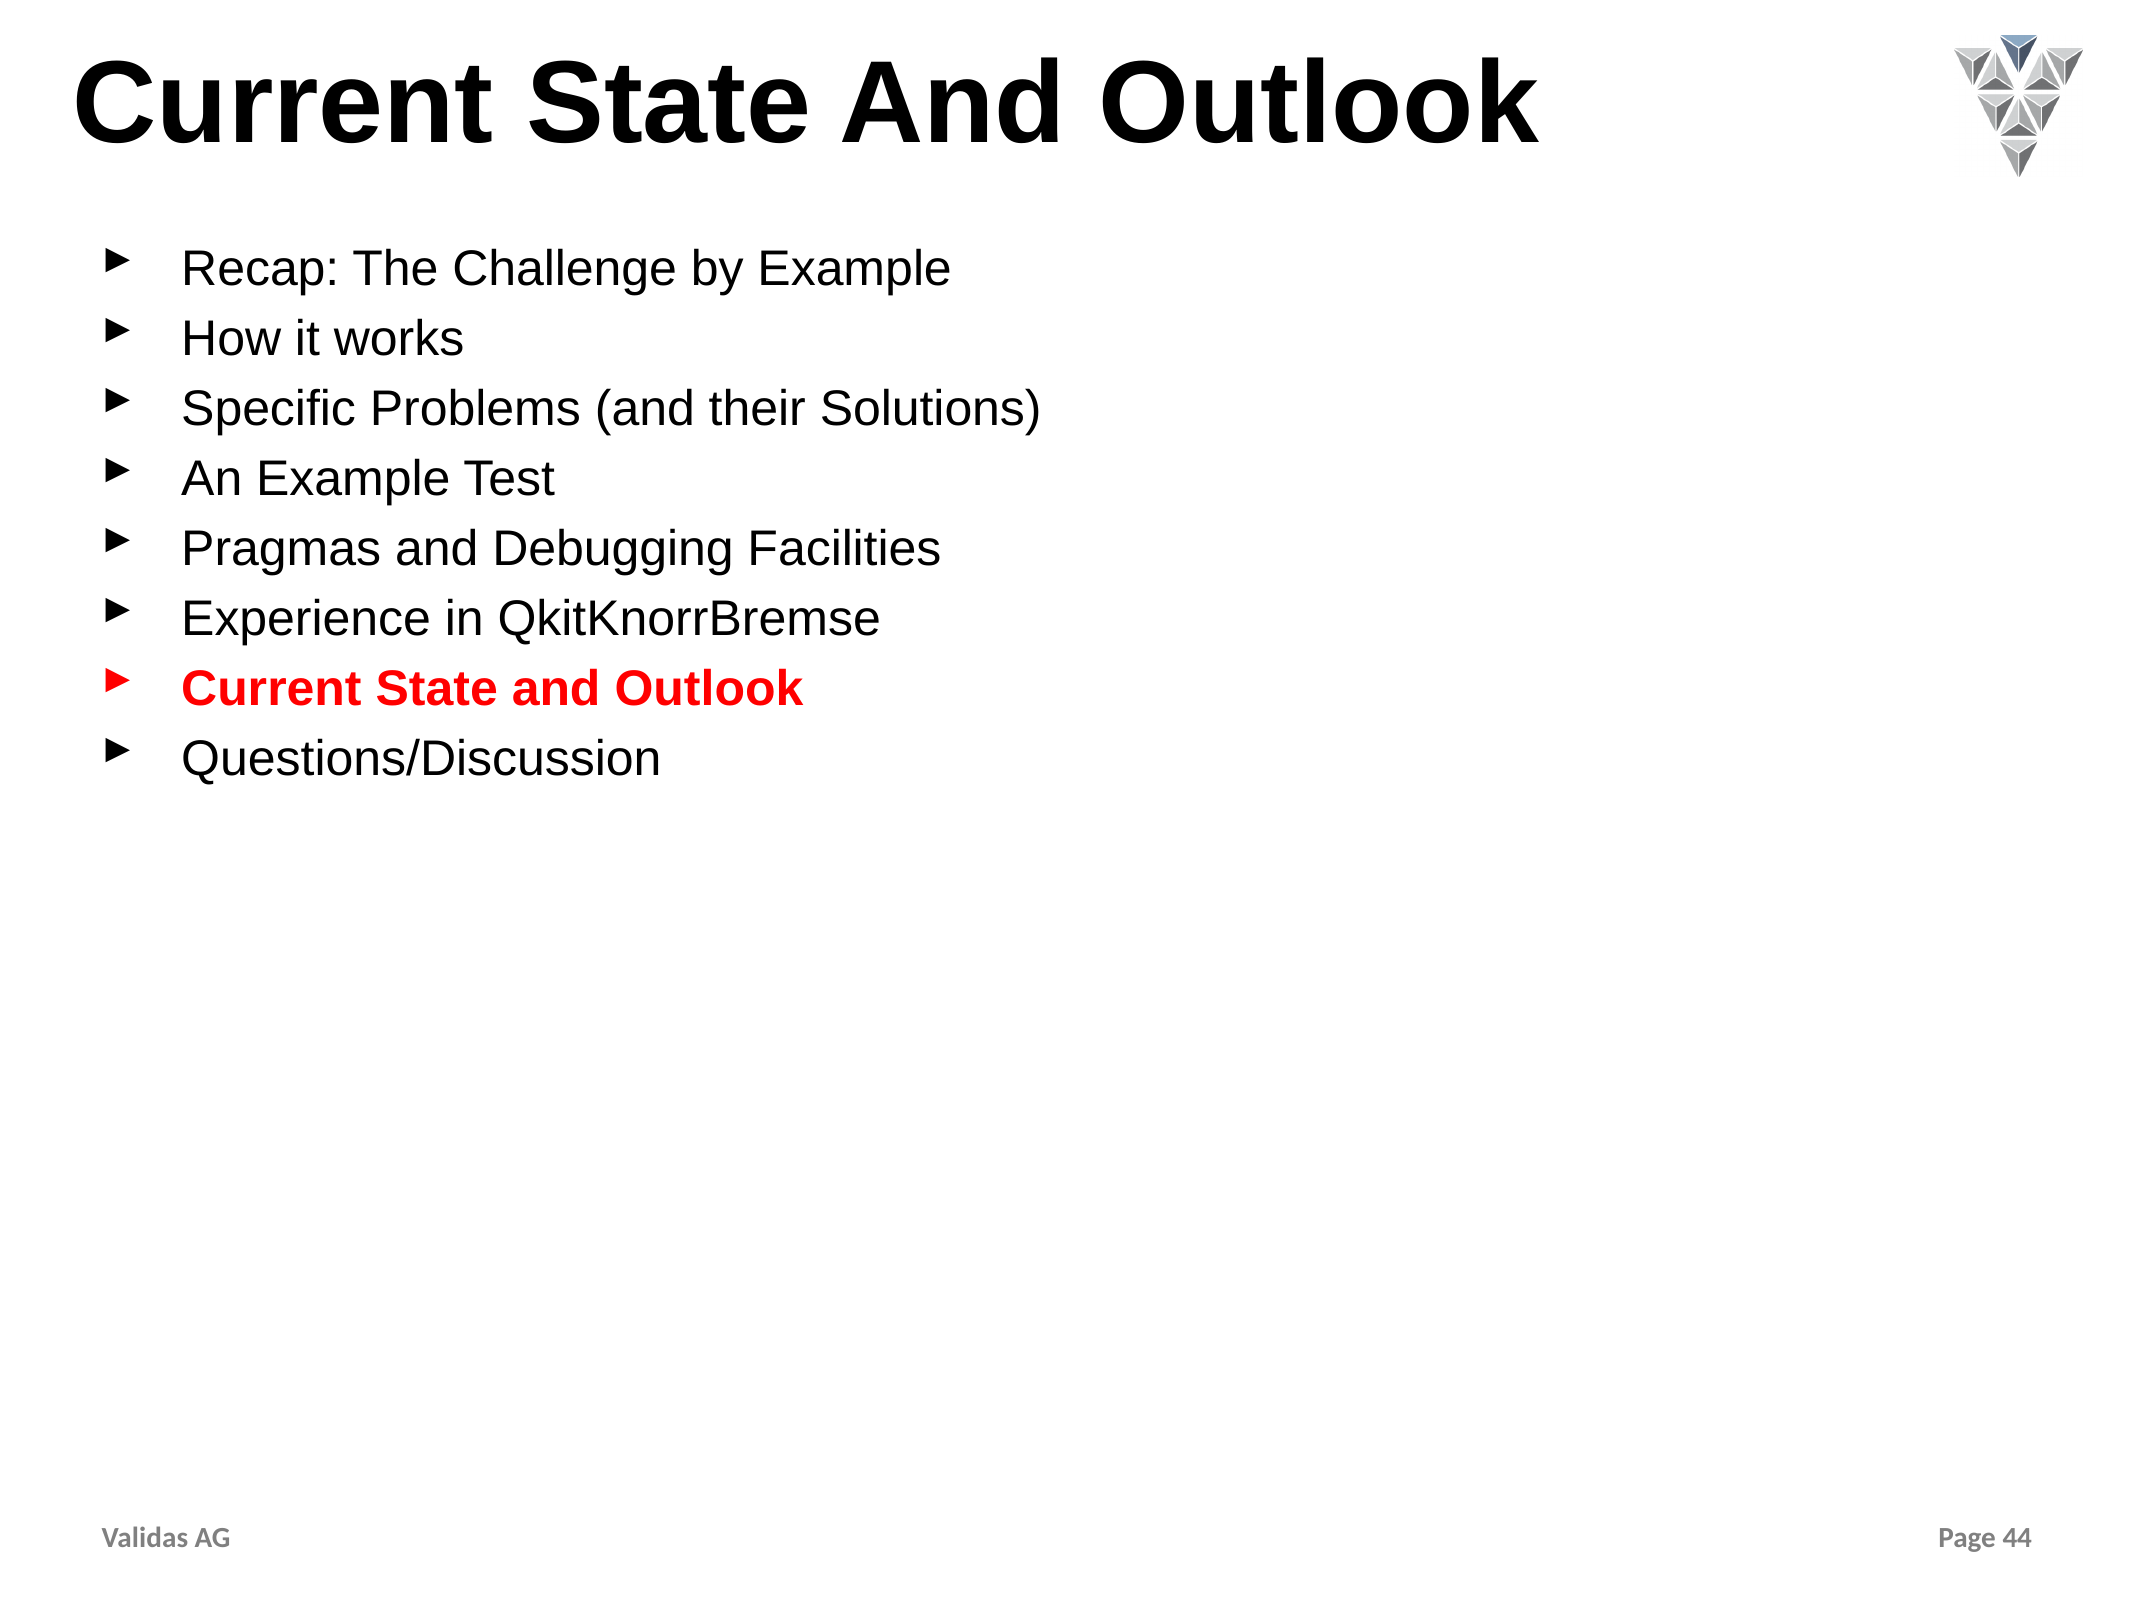

# Current State And Outlook
Recap: The Challenge by Example
How it works
Specific Problems (and their Solutions)
An Example Test
Pragmas and Debugging Facilities
Experience in QkitKnorrBremse
Current State and Outlook
Questions/Discussion